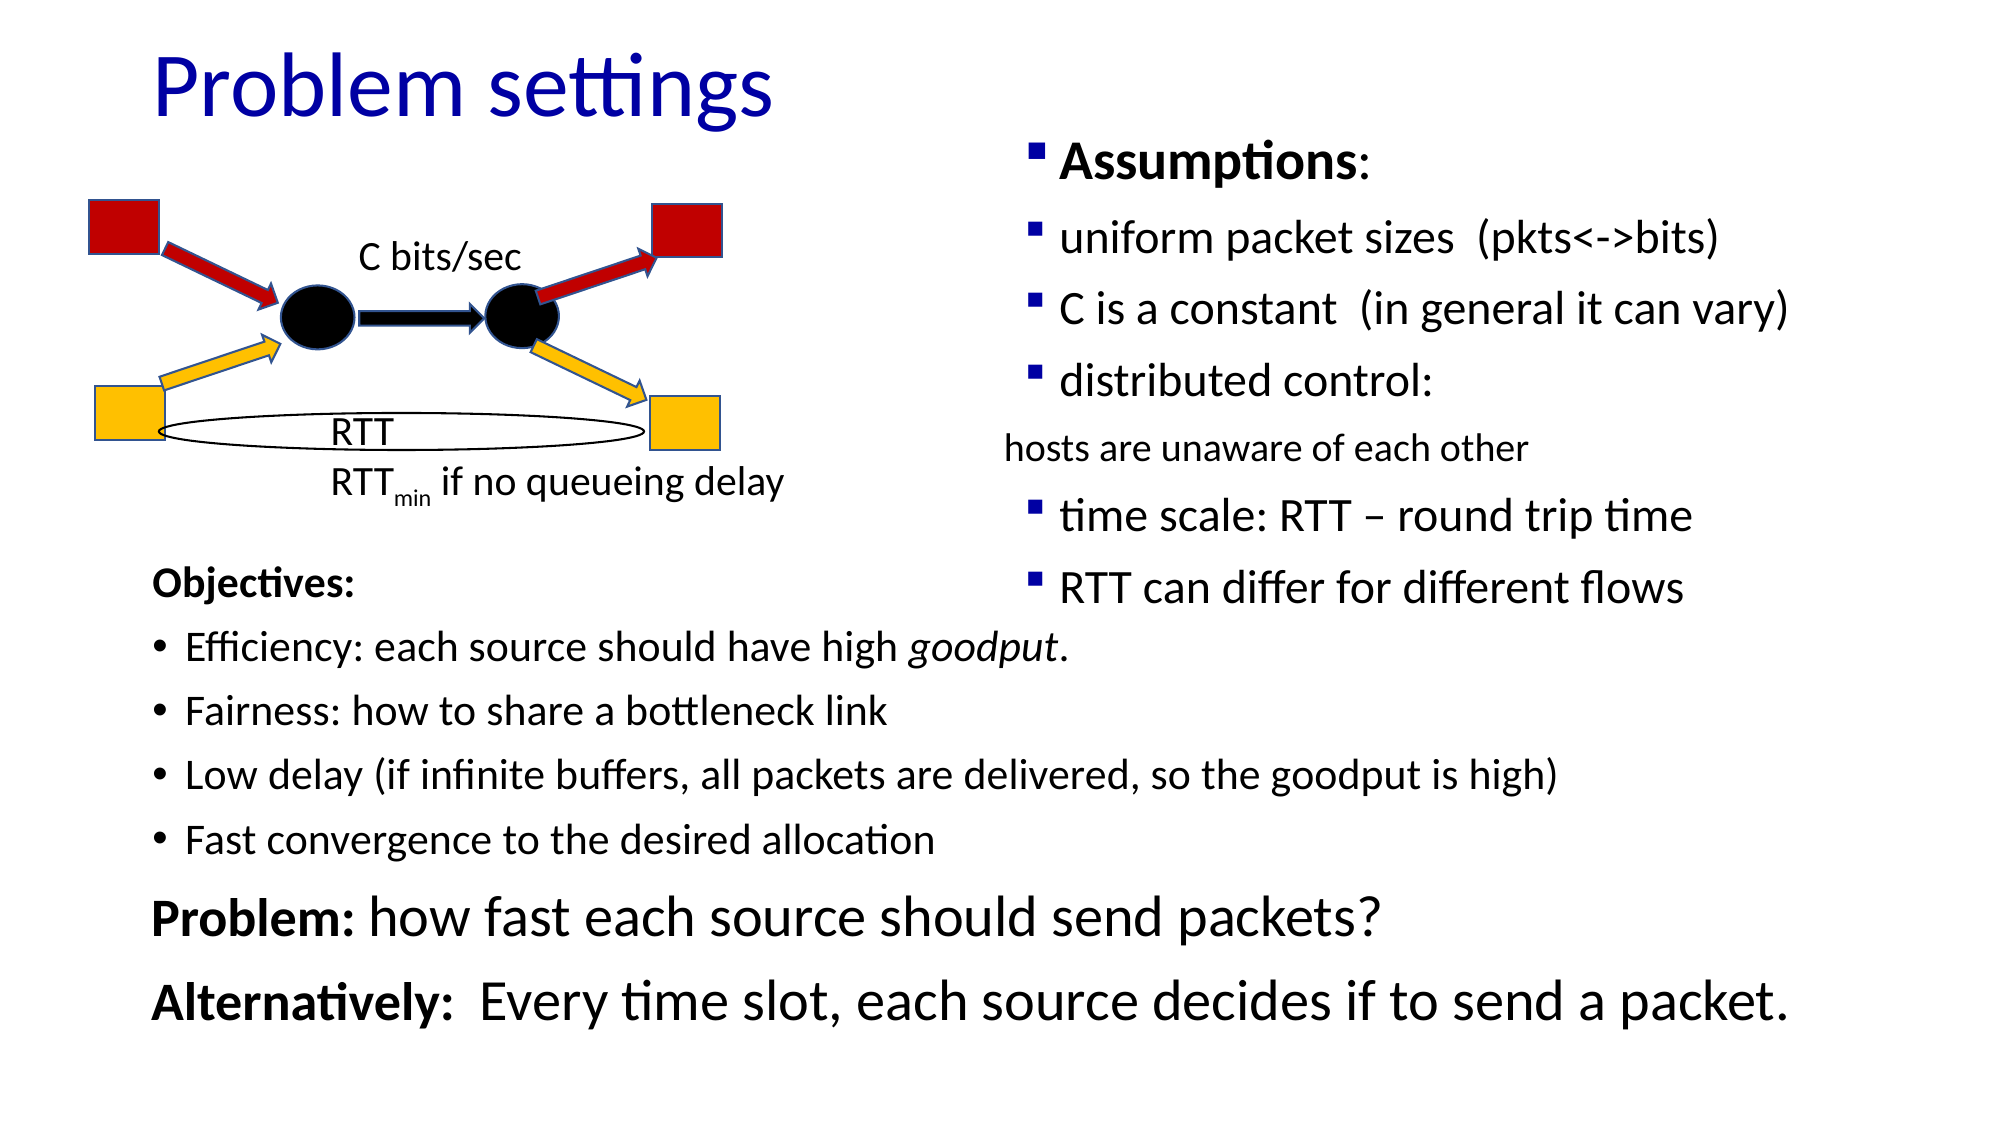

# Problem settings
Assumptions:
uniform packet sizes  (pkts<->bits)
C is a constant  (in general it can vary)
distributed control:
hosts are unaware of each other
time scale: RTT – round trip time
RTT can differ for different flows

C bits/sec

RTT
RTTmin if no queueing delay

Objectives:
Efficiency: each source should have high goodput.
Fairness: how to share a bottleneck link
Low delay (if infinite buffers, all packets are delivered, so the goodput is high)
Fast convergence to the desired allocation

Problem: how fast each source should send packets?
Alternatively:  Every time slot, each source decides if to send a packet.